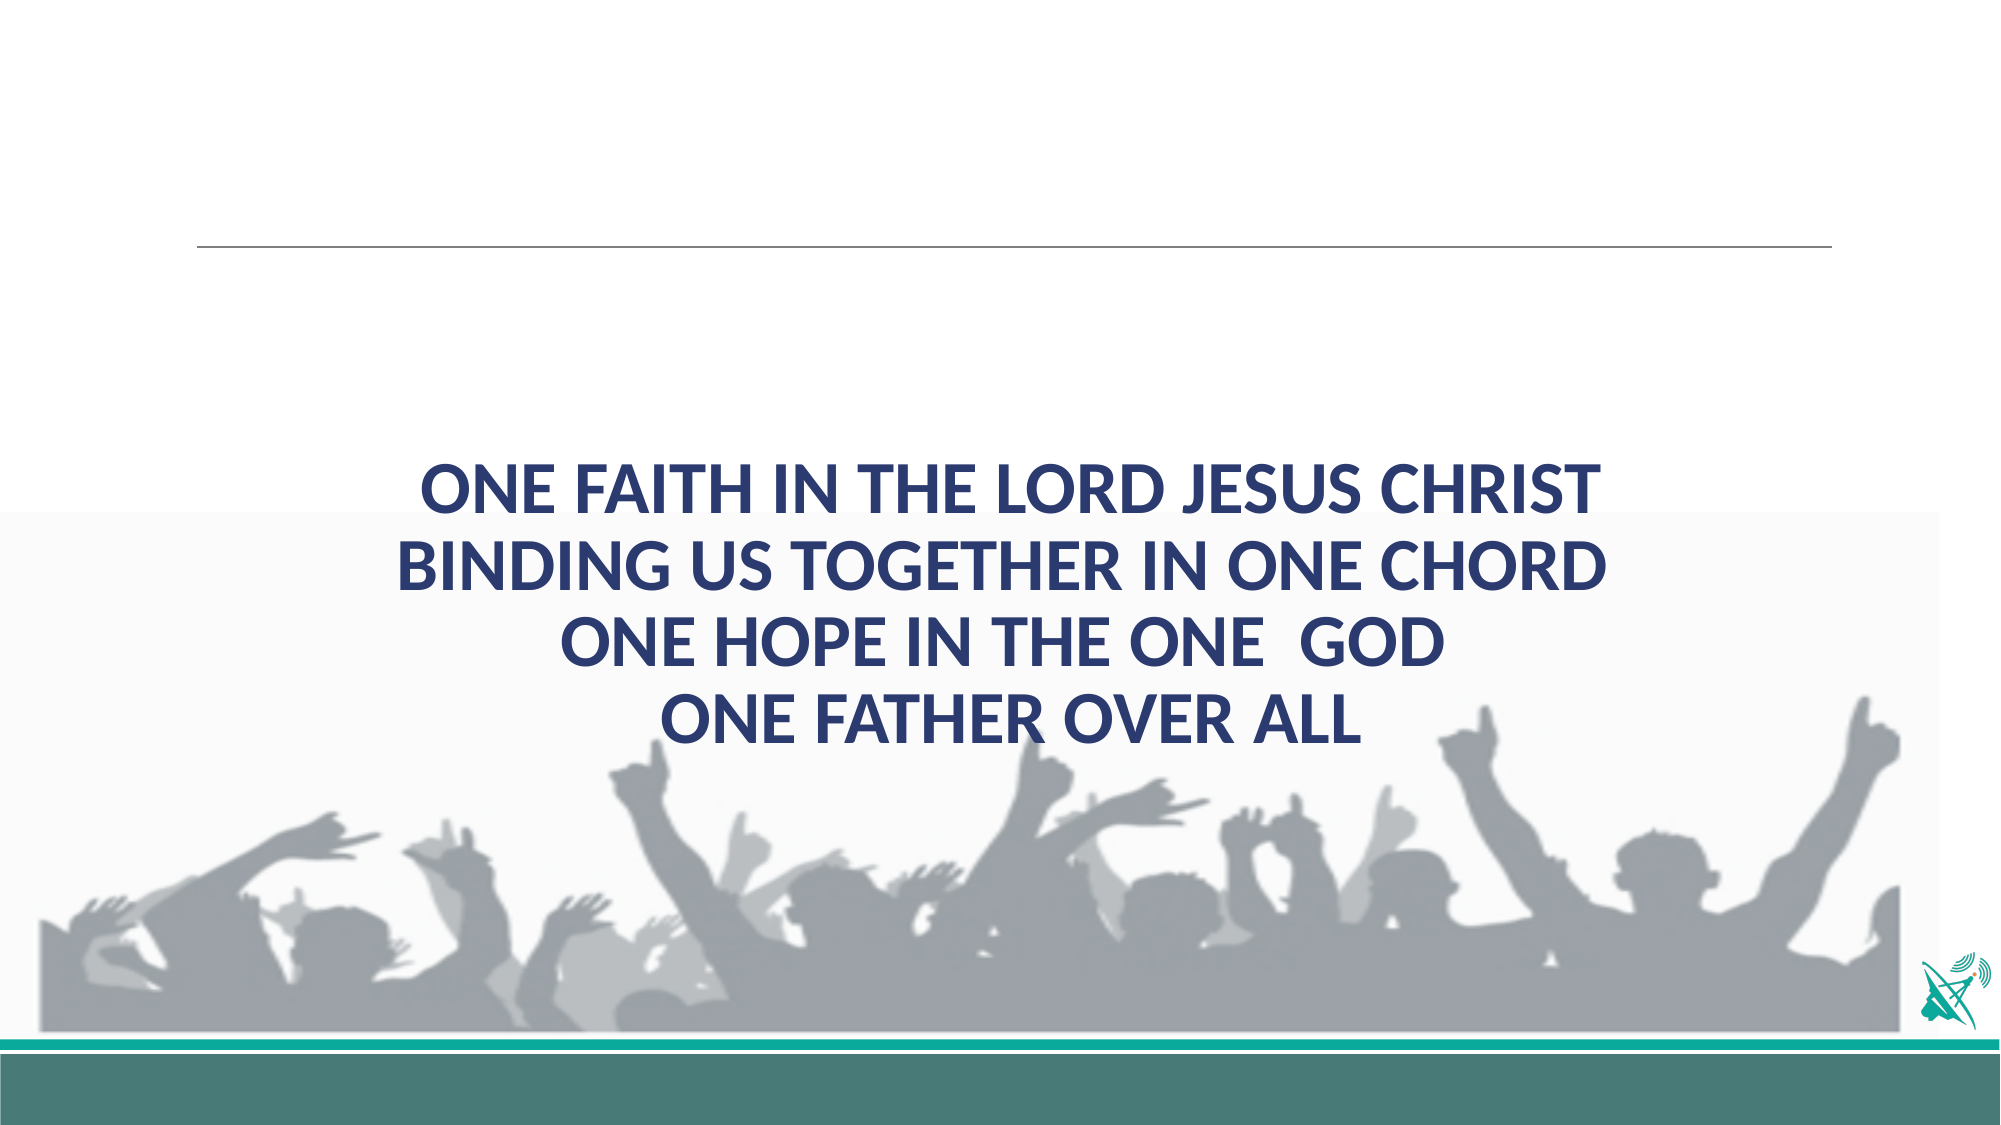

# ONE FAITH IN THE LORD JESUS CHRIST BINDING US TOGETHER IN ONE CHORD ONE HOPE IN THE ONE  GOD ONE FATHER OVER ALL